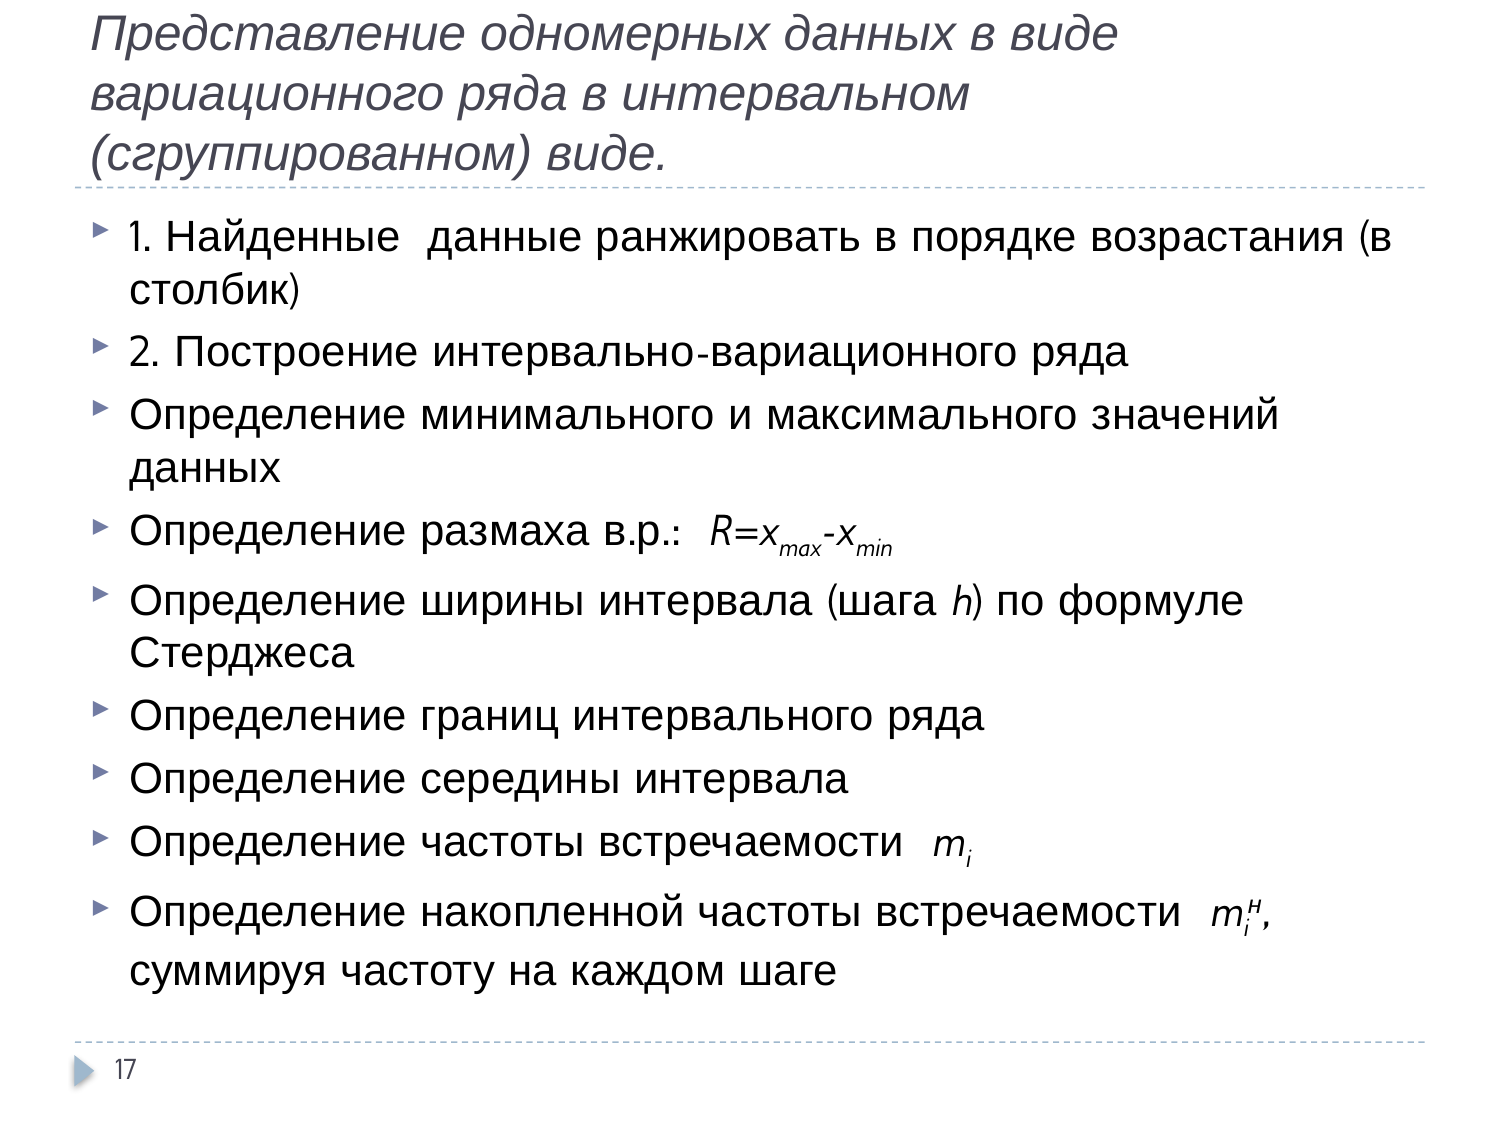

# Представление одномерных данных в виде вариационного ряда в интервальном (сгруппированном) виде.
1. Найденные  данные ранжировать в порядке возрастания (в столбик)
2. Построение интервально-вариационного ряда
Определение минимального и максимального значений данных
Определение размаха в.р.:  R=xmax-xmin
Определение ширины интервала (шага h) по формуле Стерджеса
Определение границ интервального ряда
Определение середины интервала
Определение частоты встречаемости  mi
Определение накопленной частоты встречаемости  miн, суммируя частоту на каждом шаге

17